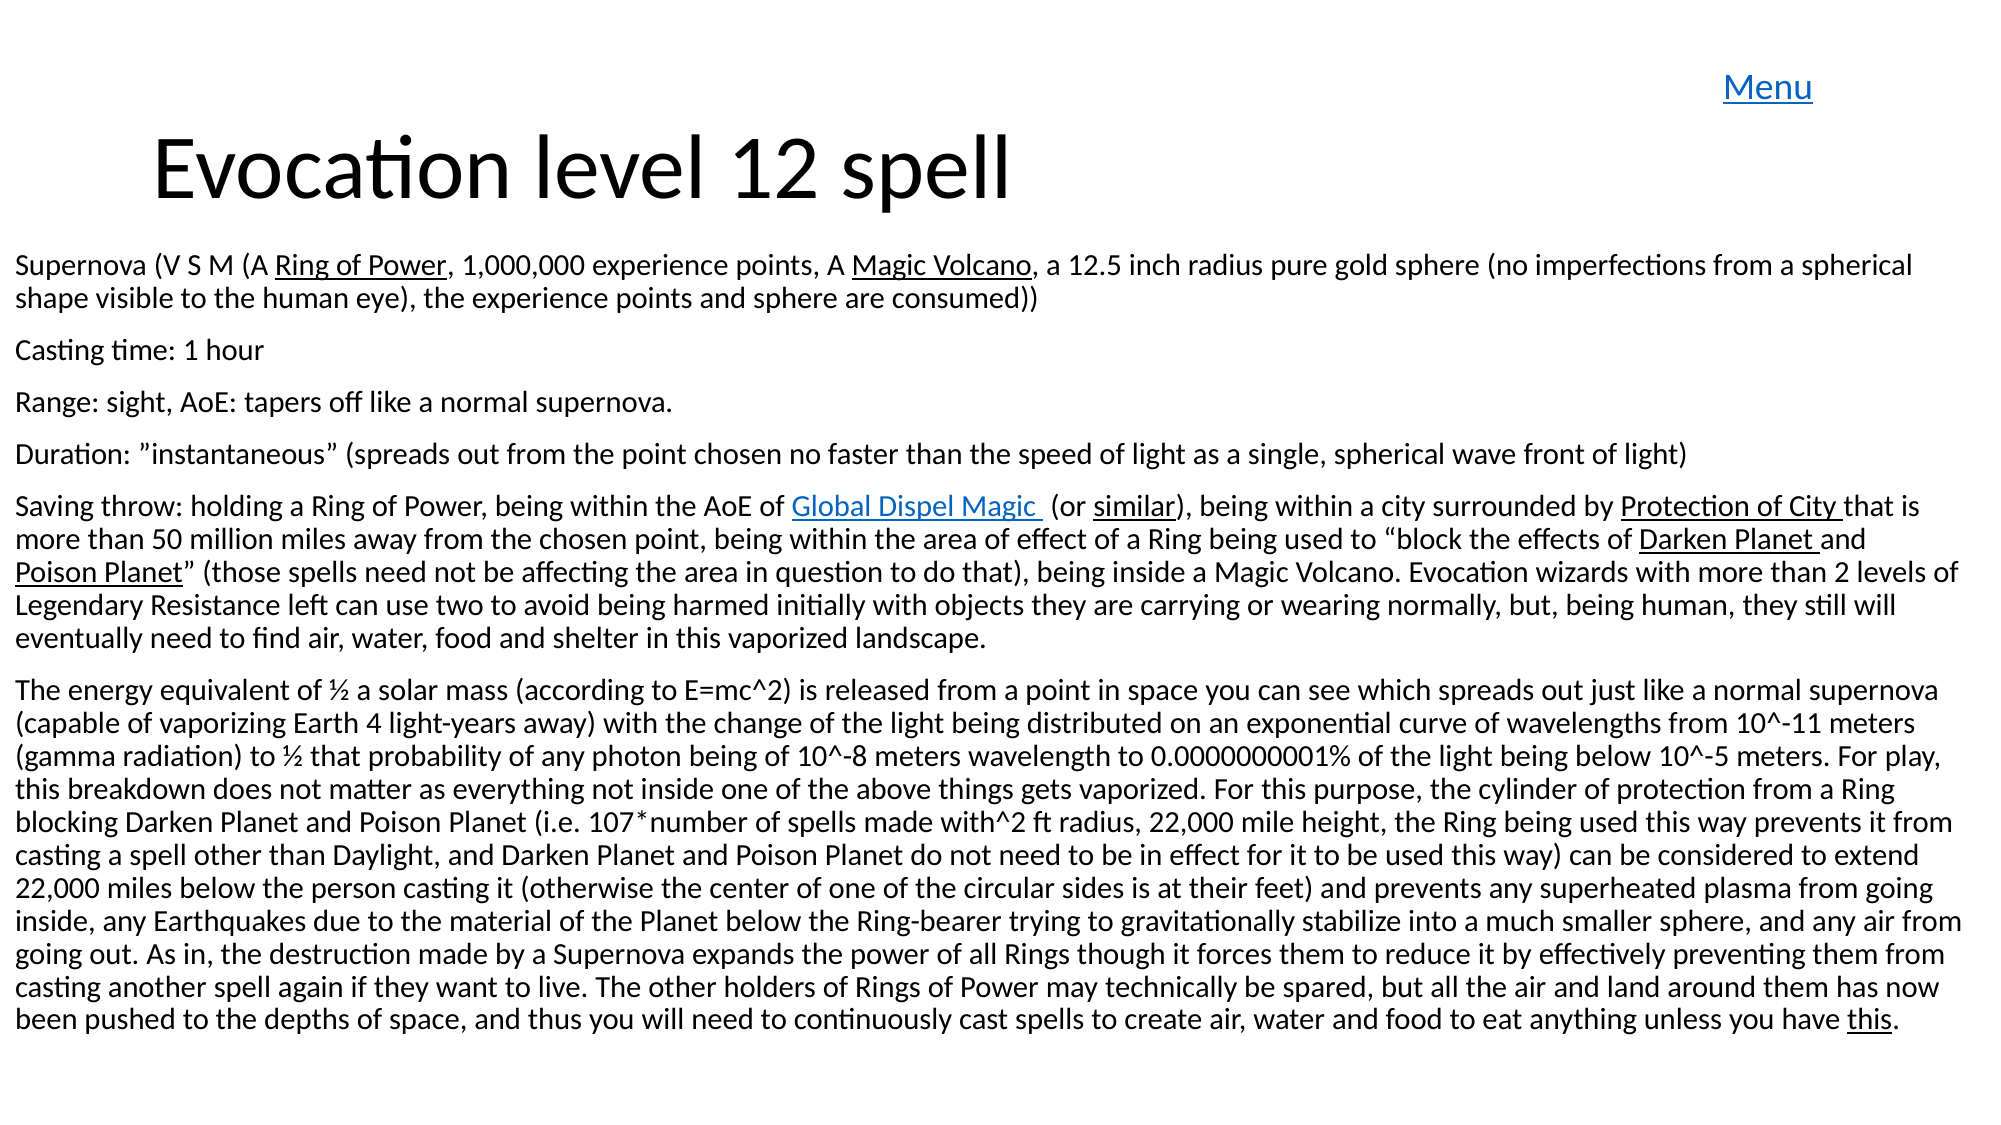

Menu
# Evocation level 12 spell
Supernova (V S M (A Ring of Power, 1,000,000 experience points, A Magic Volcano, a 12.5 inch radius pure gold sphere (no imperfections from a spherical shape visible to the human eye), the experience points and sphere are consumed))
Casting time: 1 hour
Range: sight, AoE: tapers off like a normal supernova.
Duration: ”instantaneous” (spreads out from the point chosen no faster than the speed of light as a single, spherical wave front of light)
Saving throw: holding a Ring of Power, being within the AoE of Global Dispel Magic  (or similar), being within a city surrounded by Protection of City that is more than 50 million miles away from the chosen point, being within the area of effect of a Ring being used to “block the effects of Darken Planet and Poison Planet” (those spells need not be affecting the area in question to do that), being inside a Magic Volcano. Evocation wizards with more than 2 levels of Legendary Resistance left can use two to avoid being harmed initially with objects they are carrying or wearing normally, but, being human, they still will eventually need to find air, water, food and shelter in this vaporized landscape.
The energy equivalent of ½ a solar mass (according to E=mc^2) is released from a point in space you can see which spreads out just like a normal supernova (capable of vaporizing Earth 4 light-years away) with the change of the light being distributed on an exponential curve of wavelengths from 10^-11 meters (gamma radiation) to ½ that probability of any photon being of 10^-8 meters wavelength to 0.0000000001% of the light being below 10^-5 meters. For play, this breakdown does not matter as everything not inside one of the above things gets vaporized. For this purpose, the cylinder of protection from a Ring blocking Darken Planet and Poison Planet (i.e. 107*number of spells made with^2 ft radius, 22,000 mile height, the Ring being used this way prevents it from casting a spell other than Daylight, and Darken Planet and Poison Planet do not need to be in effect for it to be used this way) can be considered to extend 22,000 miles below the person casting it (otherwise the center of one of the circular sides is at their feet) and prevents any superheated plasma from going inside, any Earthquakes due to the material of the Planet below the Ring-bearer trying to gravitationally stabilize into a much smaller sphere, and any air from going out. As in, the destruction made by a Supernova expands the power of all Rings though it forces them to reduce it by effectively preventing them from casting another spell again if they want to live. The other holders of Rings of Power may technically be spared, but all the air and land around them has now been pushed to the depths of space, and thus you will need to continuously cast spells to create air, water and food to eat anything unless you have this.